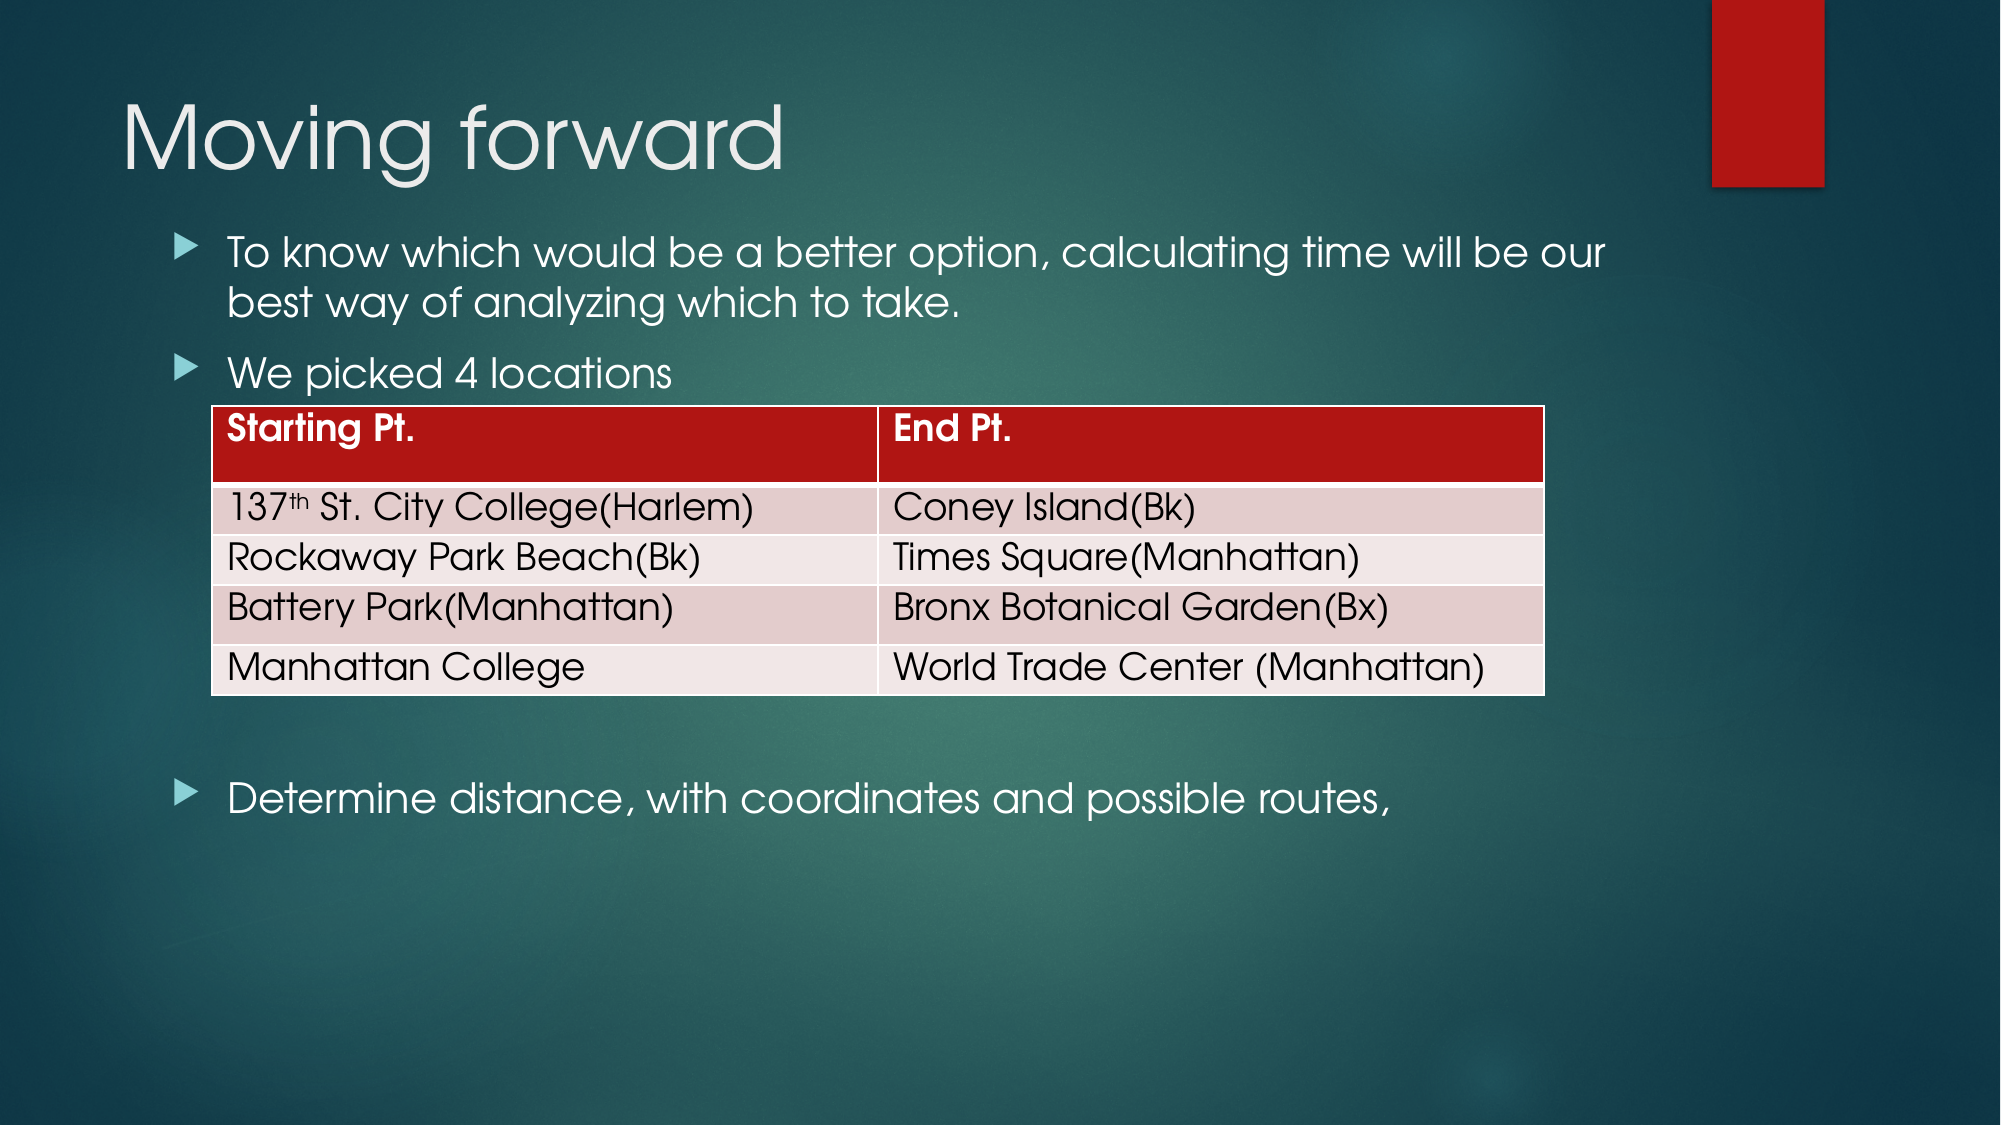

# Moving forward
To know which would be a better option, calculating time will be our best way of analyzing which to take.
We picked 4 locations

Determine distance, with coordinates and possible routes,

| Starting Pt. | End Pt. |
| --- | --- |
| 137th St. City College(Harlem) | Coney Island(Bk) |
| Rockaway Park Beach(Bk) | Times Square(Manhattan) |
| Battery Park(Manhattan) | Bronx Botanical Garden(Bx) |
| Manhattan College | World Trade Center (Manhattan) |